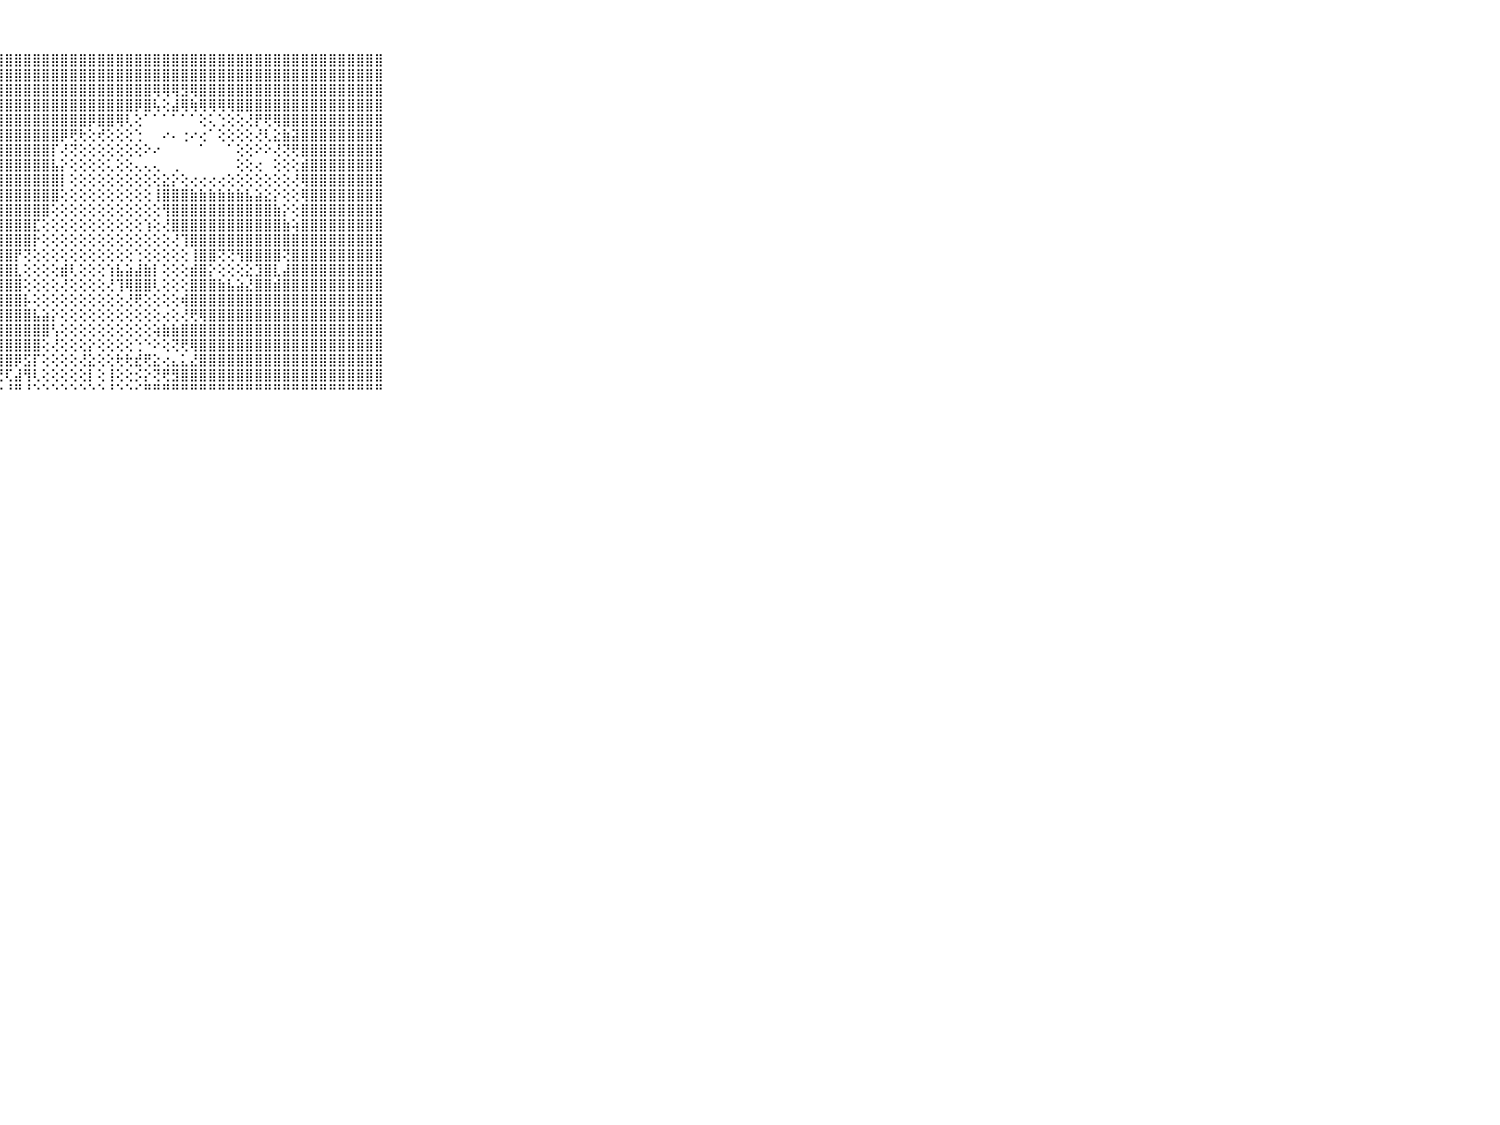

⠀⠀⠀⠀⠀⠀⠀⠀⠀⠀⠀⣿⣿⣿⣿⣿⣿⣿⣿⣿⣿⣿⣿⣿⣿⣿⣿⣿⣿⣿⣿⣿⣿⣿⣿⣿⣿⣿⣿⣿⣿⣿⣿⣿⣿⣿⣿⣿⣿⣿⣿⣿⣿⣿⣿⣿⣿⣿⣿⣿⣿⣿⣿⣿⣿⣿⣿⣿⣿⠀⠀⠀⠀⠀⠀⠀⠀⠀⠀⠀⠀
⠀⠀⠀⠀⠀⠀⠀⠀⠀⠀⠀⣿⣿⣿⣿⣿⣿⣿⣿⣿⣿⣿⣿⣿⣿⣿⣿⣿⣿⣿⣿⣿⣿⣿⣿⣿⣿⣿⣿⣿⣿⣿⣿⣿⣿⣿⣿⣿⣿⣿⣿⣿⣿⣿⣿⣿⣿⣿⣿⣿⣿⣿⣿⣿⣿⣿⣿⣿⣿⠀⠀⠀⠀⠀⠀⠀⠀⠀⠀⠀⠀
⠀⠀⠀⠀⠀⠀⠀⠀⠀⠀⠀⣿⣿⣿⣿⣿⣿⣿⣿⣿⣿⣿⣿⣿⣿⣿⣿⣿⣿⣿⣿⣿⣿⣿⣿⣿⣿⣿⣿⣿⣿⣿⣿⣿⢿⢿⢿⣻⢿⣿⣿⣿⣿⣿⣿⣿⣿⣿⣿⣿⣿⣿⣿⣿⣿⣿⣿⣿⣿⠀⠀⠀⠀⠀⠀⠀⠀⠀⠀⠀⠀
⠀⠀⠀⠀⠀⠀⠀⠀⠀⠀⠀⣿⣿⣿⣿⣿⣿⣿⣿⣿⣿⣿⣿⣿⣿⣿⣿⣿⣿⣿⣿⣿⣿⣿⣿⣿⣿⣿⣿⣿⣿⣿⡿⣿⢧⢕⣼⢿⢷⢿⢿⢿⢿⣿⣿⣿⣿⣿⣿⣿⣿⣿⣿⣿⣿⣿⣿⣿⣿⠀⠀⠀⠀⠀⠀⠀⠀⠀⠀⠀⠀
⠀⠀⠀⠀⠀⠀⠀⠀⠀⠀⠀⣿⣿⣿⣿⣿⣿⣿⣿⣿⣿⣿⣿⣿⣿⣿⣿⣿⣿⣿⣿⣿⣿⣿⣿⣿⣿⡿⣿⣿⢿⢇⢕⠁⠁⠁⠁⠁⠁⢕⢅⢑⢕⢕⢜⡟⢟⢿⣿⣿⣿⣿⣿⣿⣿⣿⣿⣿⣿⠀⠀⠀⠀⠀⠀⠀⠀⠀⠀⠀⠀
⠀⠀⠀⠀⠀⠀⠀⠀⠀⠀⠀⣿⣿⣿⣿⣿⣿⣿⣿⣿⣿⣿⣿⣿⣿⣿⣿⣿⣿⣿⣿⣿⣿⣿⡿⢟⢗⢕⢞⢕⢕⢕⢑⠀⠀⠔⠄⢐⠔⢔⠁⢕⢕⢕⢕⢜⢇⣕⣷⣽⣿⣿⣿⣿⣿⣿⣿⣿⣿⠀⠀⠀⠀⠀⠀⠀⠀⠀⠀⠀⠀
⠀⠀⠀⠀⠀⠀⠀⠀⠀⠀⠀⣿⣿⣿⣿⣿⣿⣿⣿⣿⣿⣿⣿⣿⣿⣿⣿⣿⣿⣿⣿⣿⣿⡏⢜⢝⢕⢕⢕⢕⢕⢕⢕⠕⠔⠀⠀⠀⠀⠁⠀⠀⠁⢕⢕⠕⠕⢜⢝⢟⣿⣿⣿⣿⣿⣿⣿⣿⣿⠀⠀⠀⠀⠀⠀⠀⠀⠀⠀⠀⠀
⠀⠀⠀⠀⠀⠀⠀⠀⠀⠀⠀⣿⣿⣿⣿⣿⣿⣿⣿⣿⣿⣿⣿⣿⣿⣿⣿⣿⣿⣿⣿⣿⣿⣧⡕⢕⢕⢕⢕⢅⢕⢕⢄⢄⢄⠀⢀⠀⠀⠀⠀⠀⠀⢕⢕⢔⠀⢕⢕⢕⣾⣿⣿⣿⣿⣿⣿⣿⣿⠀⠀⠀⠀⠀⠀⠀⠀⠀⠀⠀⠀
⠀⠀⠀⠀⠀⠀⠀⠀⠀⠀⠀⣿⣿⣿⣿⣿⣿⣿⣿⣿⣿⣿⣿⣿⣿⣿⣿⣿⣿⣿⣿⣿⣿⣿⡇⢕⢕⢕⢕⢕⢕⢕⢕⢕⢕⣕⡕⢕⢔⢔⢔⢔⢕⢕⢕⢕⢕⢕⢕⢜⢿⣿⣿⣿⣿⣿⣿⣿⣿⠀⠀⠀⠀⠀⠀⠀⠀⠀⠀⠀⠀
⠀⠀⠀⠀⠀⠀⠀⠀⠀⠀⠀⣿⣿⣿⣿⣿⣿⣿⣿⣿⣿⣿⣿⣿⣿⣿⣿⣿⣿⣿⣿⣿⣿⣿⢕⢕⢕⢕⢕⢕⢕⢕⢕⢕⢸⣿⣿⣿⣷⣷⣷⣷⣷⣷⣧⣵⣕⡕⢕⢕⢿⣿⣿⣿⣿⣿⣿⣿⣿⠀⠀⠀⠀⠀⠀⠀⠀⠀⠀⠀⠀
⠀⠀⠀⠀⠀⠀⠀⠀⠀⠀⠀⣿⣿⣿⣿⣿⣿⣿⣿⣿⣿⣿⣿⣿⣿⣿⣿⣿⣿⣿⣿⣿⣿⢕⢕⢕⢕⢕⢕⢕⢕⢕⢕⢕⢕⢻⣿⣿⣿⣿⣿⣿⣿⣿⣿⣿⣿⣷⡕⢕⣿⣿⣿⣿⣿⣿⣿⣿⣿⠀⠀⠀⠀⠀⠀⠀⠀⠀⠀⠀⠀
⠀⠀⠀⠀⠀⠀⠀⠀⠀⠀⠀⣿⣿⣿⣿⣿⣿⣿⣿⣿⣿⣿⣿⣿⣿⣿⣿⣿⣿⣿⣿⣏⢕⢕⢕⢕⢕⢕⢕⢕⢕⢕⢕⢱⢕⢜⣿⣿⣿⣿⣿⣿⣿⣿⣿⣿⣿⣿⣷⢵⣿⣿⣿⣿⣿⣿⣿⣿⣿⠀⠀⠀⠀⠀⠀⠀⠀⠀⠀⠀⠀
⠀⠀⠀⠀⠀⠀⠀⠀⠀⠀⠀⣿⣿⣿⣿⣿⣿⣿⣿⣿⣿⣿⣿⣿⣿⣿⣿⣿⣿⣿⣿⡗⢕⢕⢕⢕⢕⢕⢕⢕⢕⢕⢕⢕⢕⢕⢜⢹⣿⣿⣿⣿⣿⣿⣿⣿⣿⣿⣿⣿⣿⣿⣿⣿⣿⣿⣿⣿⣿⠀⠀⠀⠀⠀⠀⠀⠀⠀⠀⠀⠀
⠀⠀⠀⠀⠀⠀⠀⠀⠀⠀⠀⣿⣿⣿⣿⣿⣿⣿⣿⣿⣿⣿⣿⣿⣿⣿⣿⣿⣿⡟⢝⢕⢕⢕⢕⢕⢕⢕⢕⢕⢕⢕⢑⢕⢕⢕⢕⢕⢸⣿⣿⢝⢝⢻⣿⣿⣿⣿⢝⣿⣿⣿⣿⣿⣿⣿⣿⣿⣿⠀⠀⠀⠀⠀⠀⠀⠀⠀⠀⠀⠀
⠀⠀⠀⠀⠀⠀⠀⠀⠀⠀⠀⣿⣿⣿⣿⣿⣿⣿⣿⣿⣿⣿⣿⣿⣿⣿⣿⣿⣿⣇⢕⢕⢕⢕⣾⢇⢕⢕⢕⢱⣧⣵⣼⣷⡇⢕⢕⢕⣾⣿⡕⢕⢕⢕⣕⣹⣿⣇⣼⣿⣿⣿⣿⣿⣿⣿⣿⣿⣿⠀⠀⠀⠀⠀⠀⠀⠀⠀⠀⠀⠀
⠀⠀⠀⠀⠀⠀⠀⠀⠀⠀⠀⣿⣿⣿⣿⣿⣿⣿⣿⣿⣿⣿⣿⣿⣿⣿⣿⣿⣿⣿⢕⢕⢕⢕⢜⢕⢕⢕⢕⢜⢹⢿⣿⣿⢇⢕⢕⢕⣿⣿⣿⣷⣧⣵⣜⣿⣿⣾⣿⣿⣿⣿⣿⣿⣿⣿⣿⣿⣿⠀⠀⠀⠀⠀⠀⠀⠀⠀⠀⠀⠀
⠀⠀⠀⠀⠀⠀⠀⠀⠀⠀⠀⣿⣿⣿⣿⣿⣿⣿⣿⣿⣿⣿⣿⣿⣿⣿⣿⣿⣿⣿⡧⢕⢕⢕⢕⢕⢕⢕⢕⢕⢕⢜⢟⢕⢕⢕⢕⢾⣿⣿⣿⣿⣿⣿⣿⣿⣿⣿⣿⣿⣿⣿⣿⣿⣿⣿⣿⣿⣿⠀⠀⠀⠀⠀⠀⠀⠀⠀⠀⠀⠀
⠀⠀⠀⠀⠀⠀⠀⠀⠀⠀⠀⣿⣿⣿⣿⣿⣿⣿⣿⣿⣿⣿⣿⣿⣿⣿⣿⣿⣿⣿⣿⣧⣵⡕⢕⢕⢕⢕⢕⢕⢕⢕⢕⢕⢕⢔⢕⢜⢟⢿⣿⣿⣿⣿⣿⣿⣿⣿⣿⣿⣿⣿⣿⣿⣿⣿⣿⣿⣿⠀⠀⠀⠀⠀⠀⠀⠀⠀⠀⠀⠀
⠀⠀⠀⠀⠀⠀⠀⠀⠀⠀⠀⣿⣿⣿⣿⣿⣿⣿⣿⣿⣿⣿⣿⣿⣿⣿⣿⣿⣿⣿⣿⣿⣿⢣⢕⢕⢕⢕⢕⢕⢕⢕⢕⢕⢵⣷⣷⣿⣿⣿⣿⣿⣿⣿⣿⣿⣿⣿⣿⣿⣿⣿⣿⣿⣿⣿⣿⣿⣿⠀⠀⠀⠀⠀⠀⠀⠀⠀⠀⠀⠀
⠀⠀⠀⠀⠀⠀⠀⠀⠀⠀⠀⣿⣿⣿⣿⣿⣿⣿⣿⣿⣿⣿⣿⣿⣿⣿⣿⣿⣿⣿⣿⣿⢕⢜⢕⢕⢕⡕⢕⢕⢕⢕⢑⠑⠕⢕⢝⢟⢿⣿⣿⣿⣿⣿⣿⣿⣿⣿⣿⣿⣿⣿⣿⣿⣿⣿⣿⣿⣿⠀⠀⠀⠀⠀⠀⠀⠀⠀⠀⠀⠀
⠀⠀⠀⠀⠀⠀⠀⠀⠀⠀⠀⣿⣿⣿⣿⣿⣿⣿⣿⣿⣿⣿⣿⣿⣿⣿⣿⣿⣿⡿⣫⡏⢕⢕⢕⢕⢜⣕⢕⢕⢗⢗⣞⢟⣕⢔⣄⣅⣜⣿⣿⣿⣿⣿⣿⣿⣿⣿⣿⣿⣿⣿⣿⣿⣿⣿⣿⣿⣿⠀⠀⠀⠀⠀⠀⠀⠀⠀⠀⠀⠀
⠀⠀⠀⠀⠀⠀⠀⠀⠀⠀⠀⣿⣿⣿⣿⣿⣿⣿⣿⣿⣿⣿⣿⣿⣿⣿⣿⢟⢏⣼⢻⢇⢕⢕⢕⢕⢕⡇⢕⢸⢕⢕⡪⡕⢝⢟⣻⣿⣿⣿⣿⣿⣿⣿⣿⣿⣿⣿⣿⣿⣿⣿⣿⣿⣿⣿⣿⣿⣿⠀⠀⠀⠀⠀⠀⠀⠀⠀⠀⠀⠀
⠀⠀⠀⠀⠀⠀⠀⠀⠀⠀⠀⠛⠛⠛⠛⠛⠛⠛⠛⠛⠛⠛⠛⠛⠛⠋⠑⠑⠘⠛⠘⠑⠑⠑⠑⠑⠑⠑⠑⠘⠑⠑⠊⠛⠛⠛⠛⠛⠛⠛⠛⠛⠛⠛⠛⠛⠛⠛⠛⠛⠛⠛⠛⠛⠛⠛⠛⠛⠛⠀⠀⠀⠀⠀⠀⠀⠀⠀⠀⠀⠀